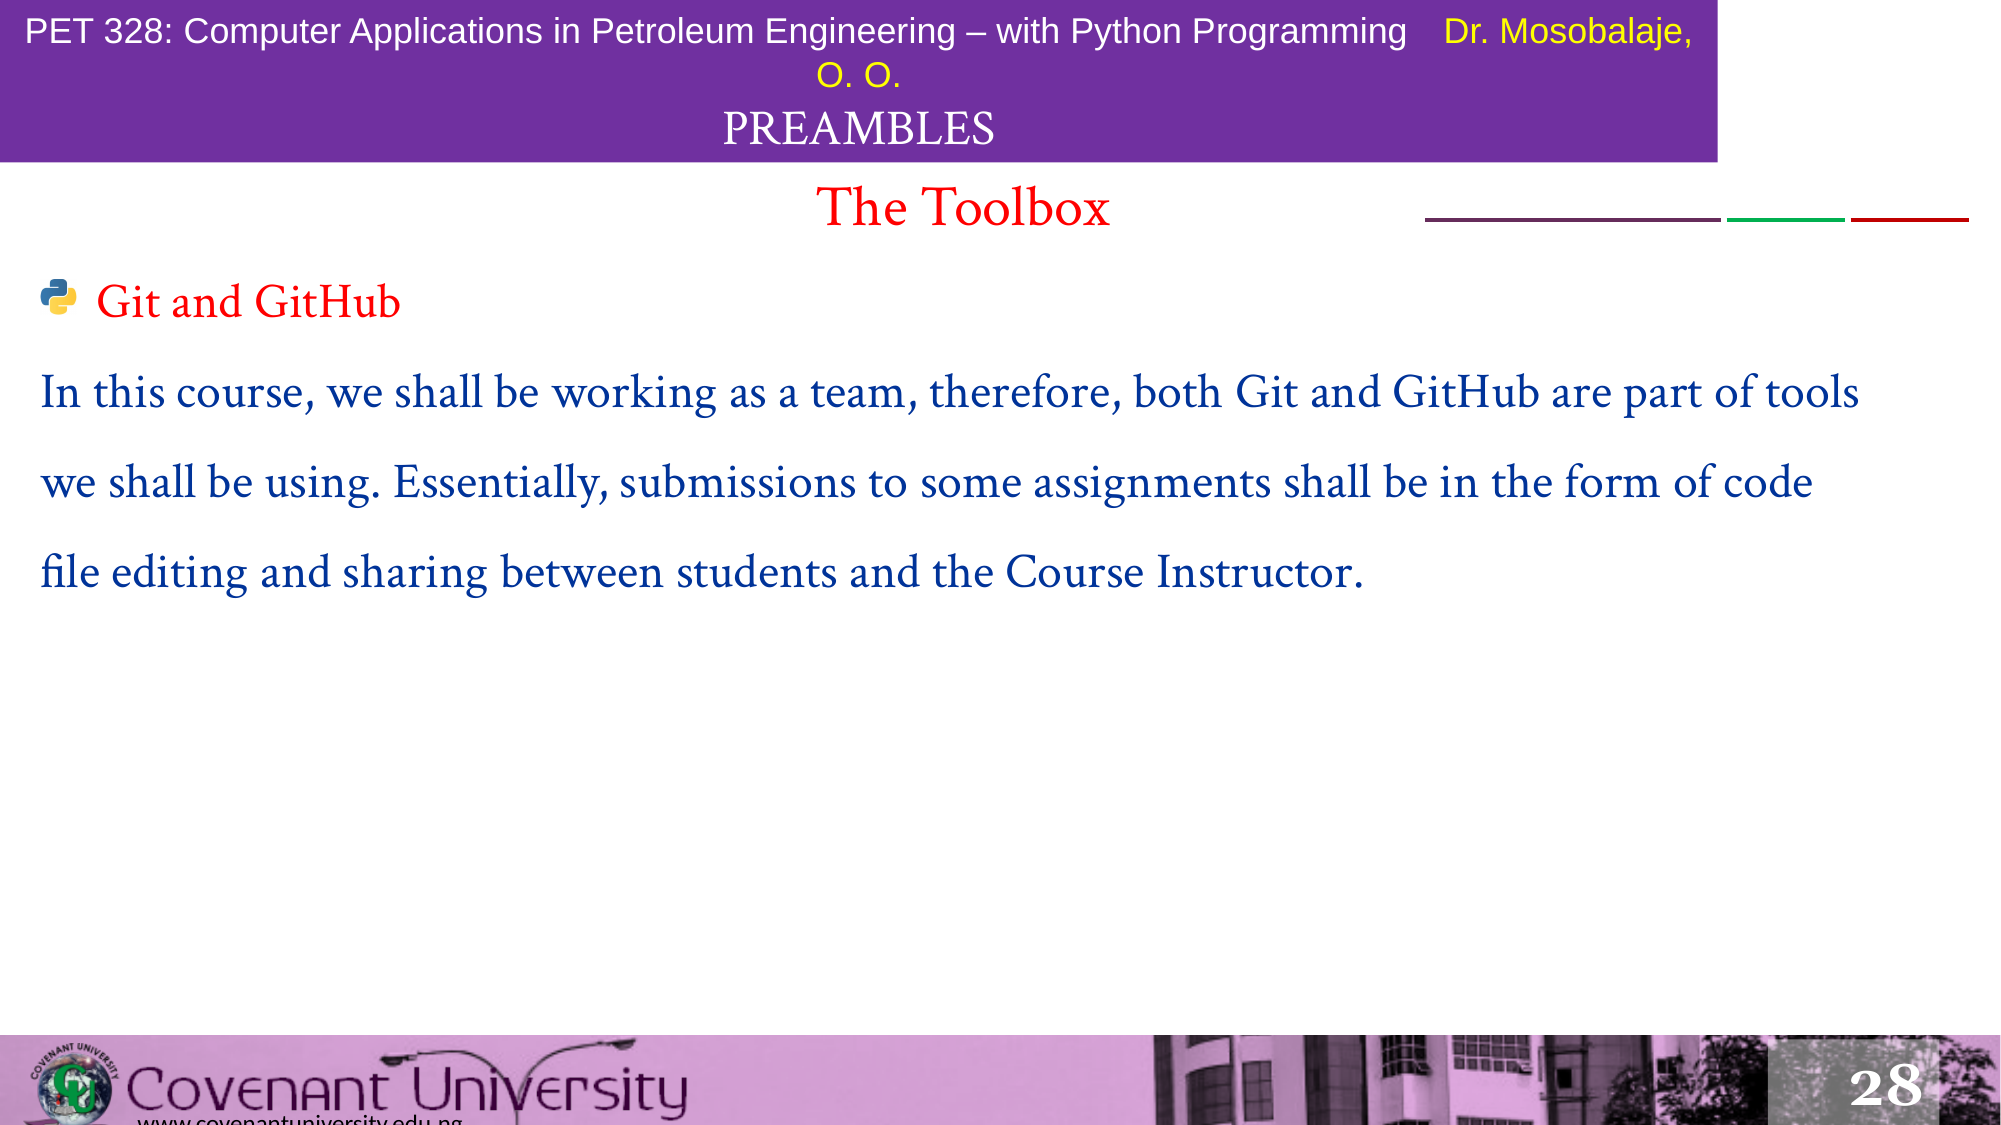

PET 328: Computer Applications in Petroleum Engineering – with Python Programming	Dr. Mosobalaje, O. O.
PREAMBLES

The Toolbox
Git and GitHub
In this course, we shall be working as a team, therefore, both Git and GitHub are part of tools we shall be using. Essentially, submissions to some assignments shall be in the form of code file editing and sharing between students and the Course Instructor.